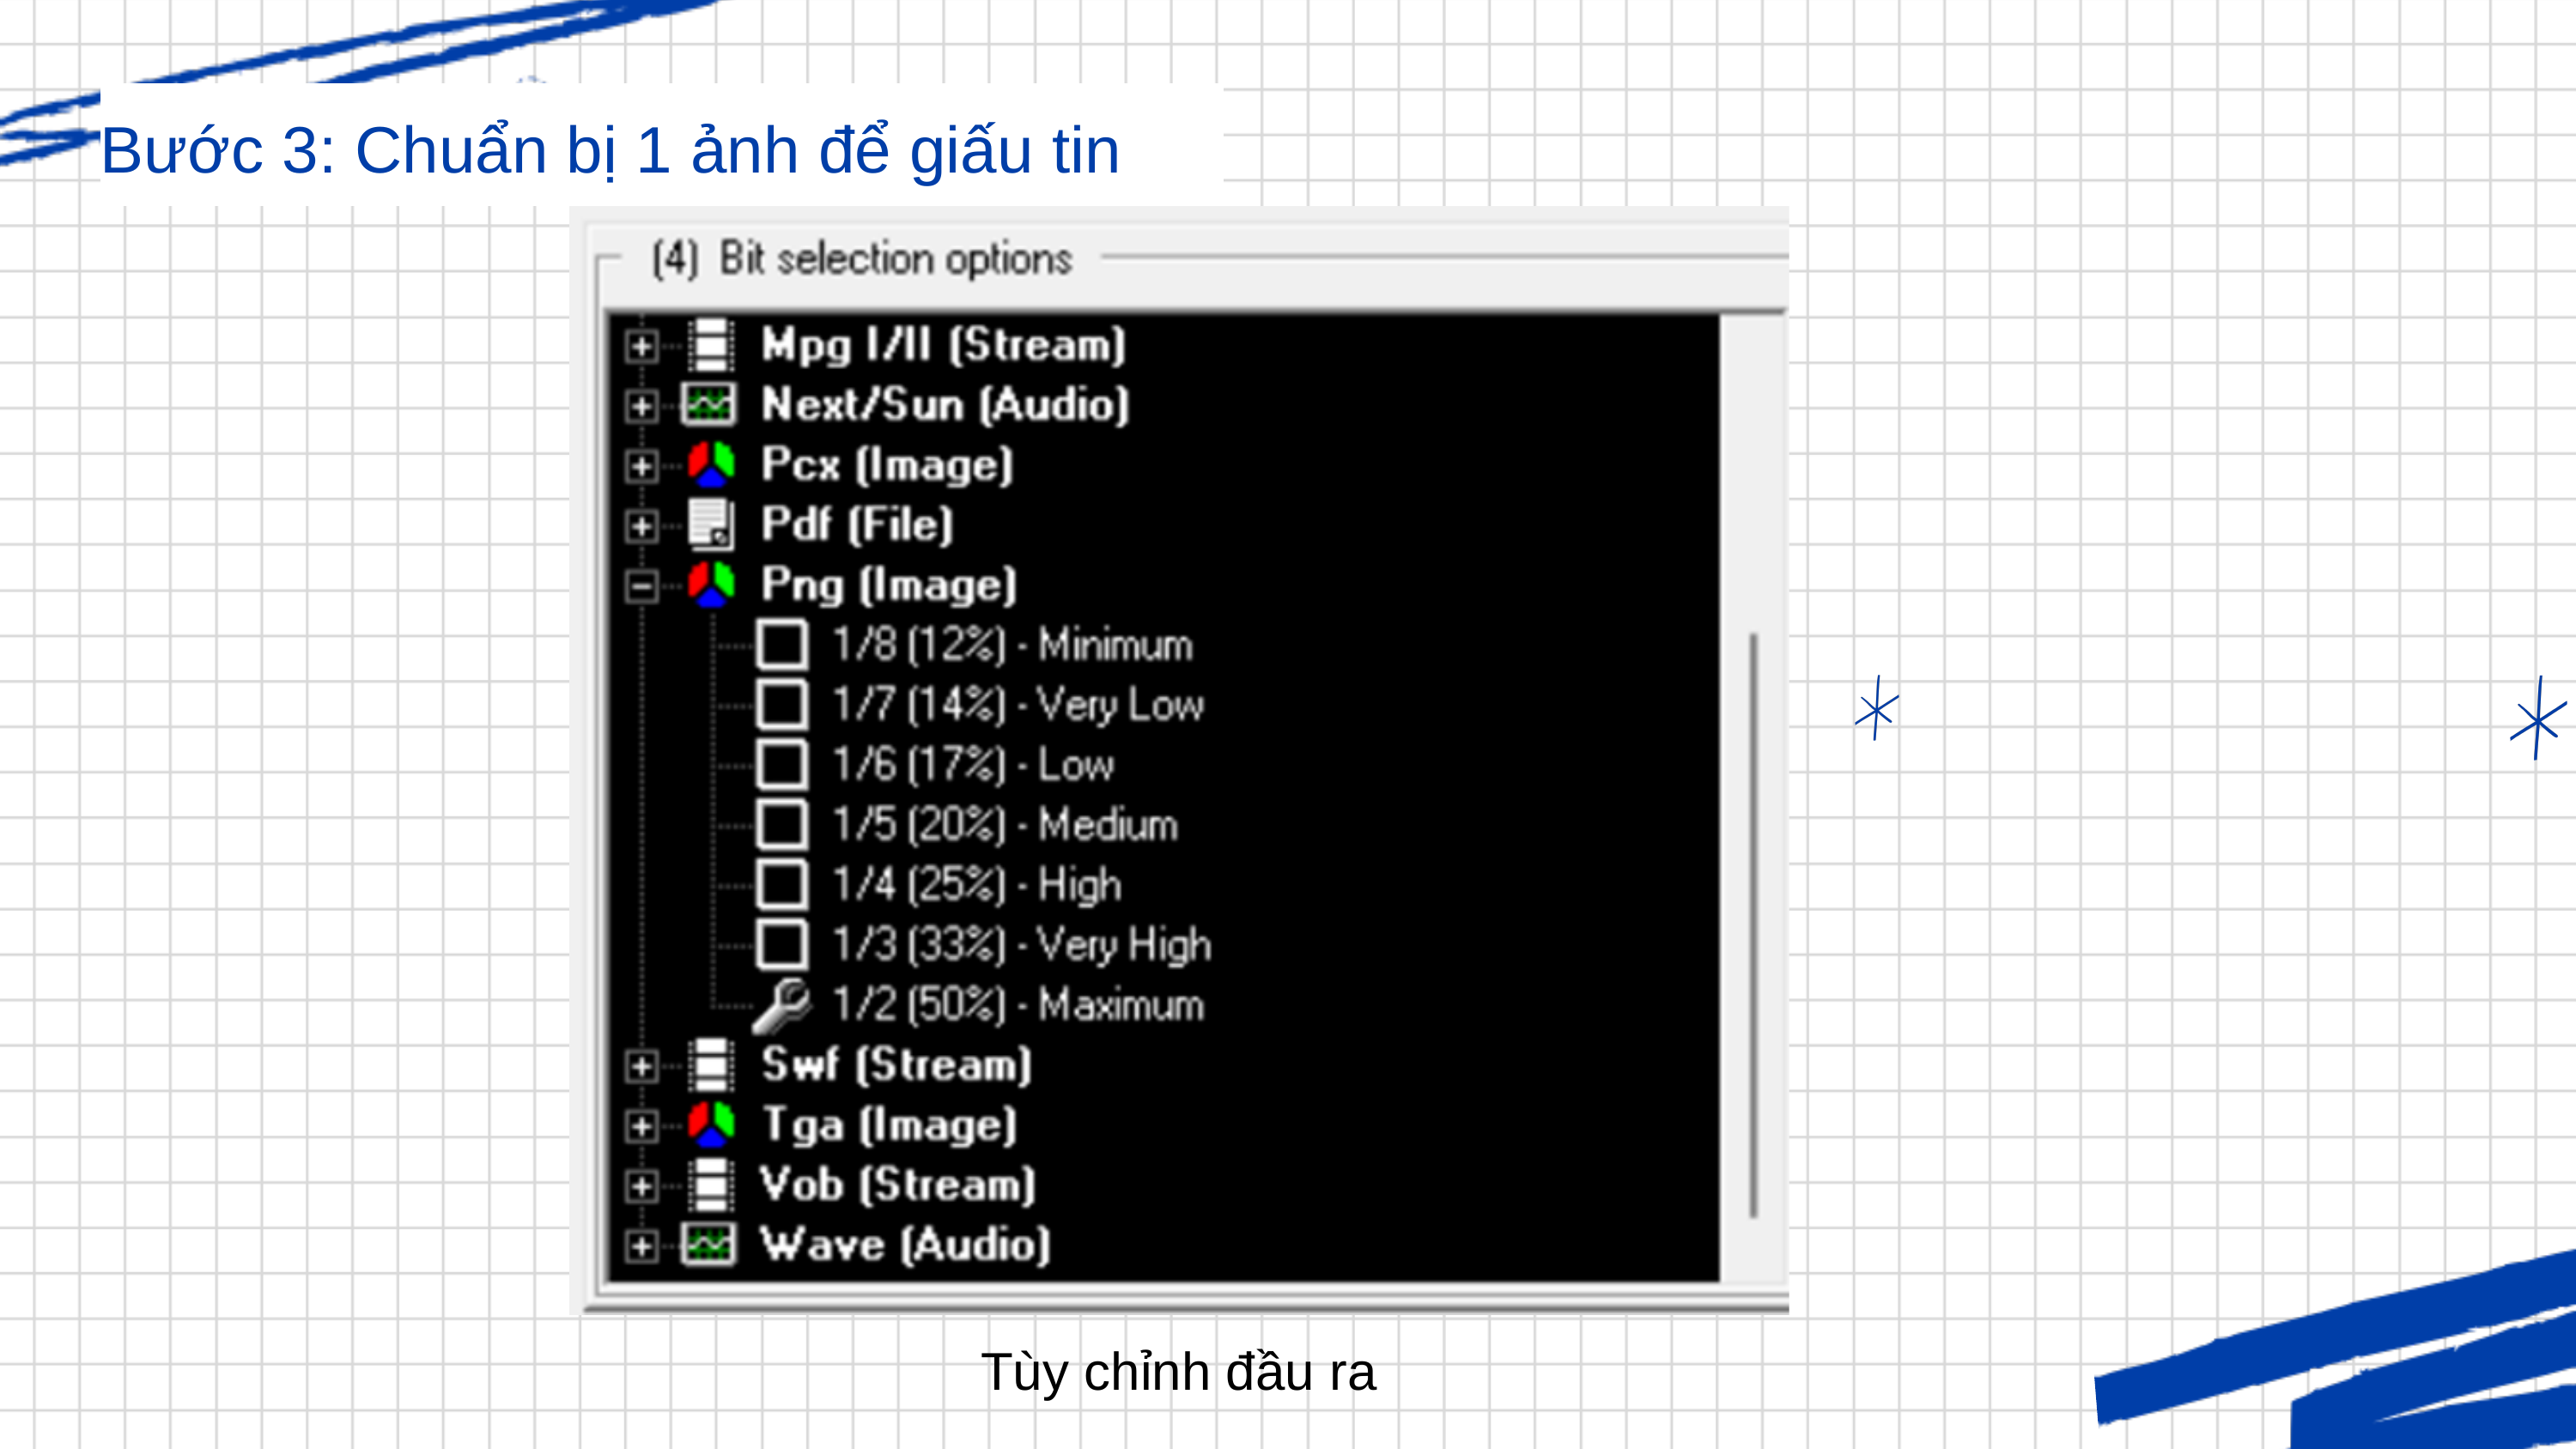

Bước 3: Chuẩn bị 1 ảnh để giấu tin

Tùy chỉnh đầu ra